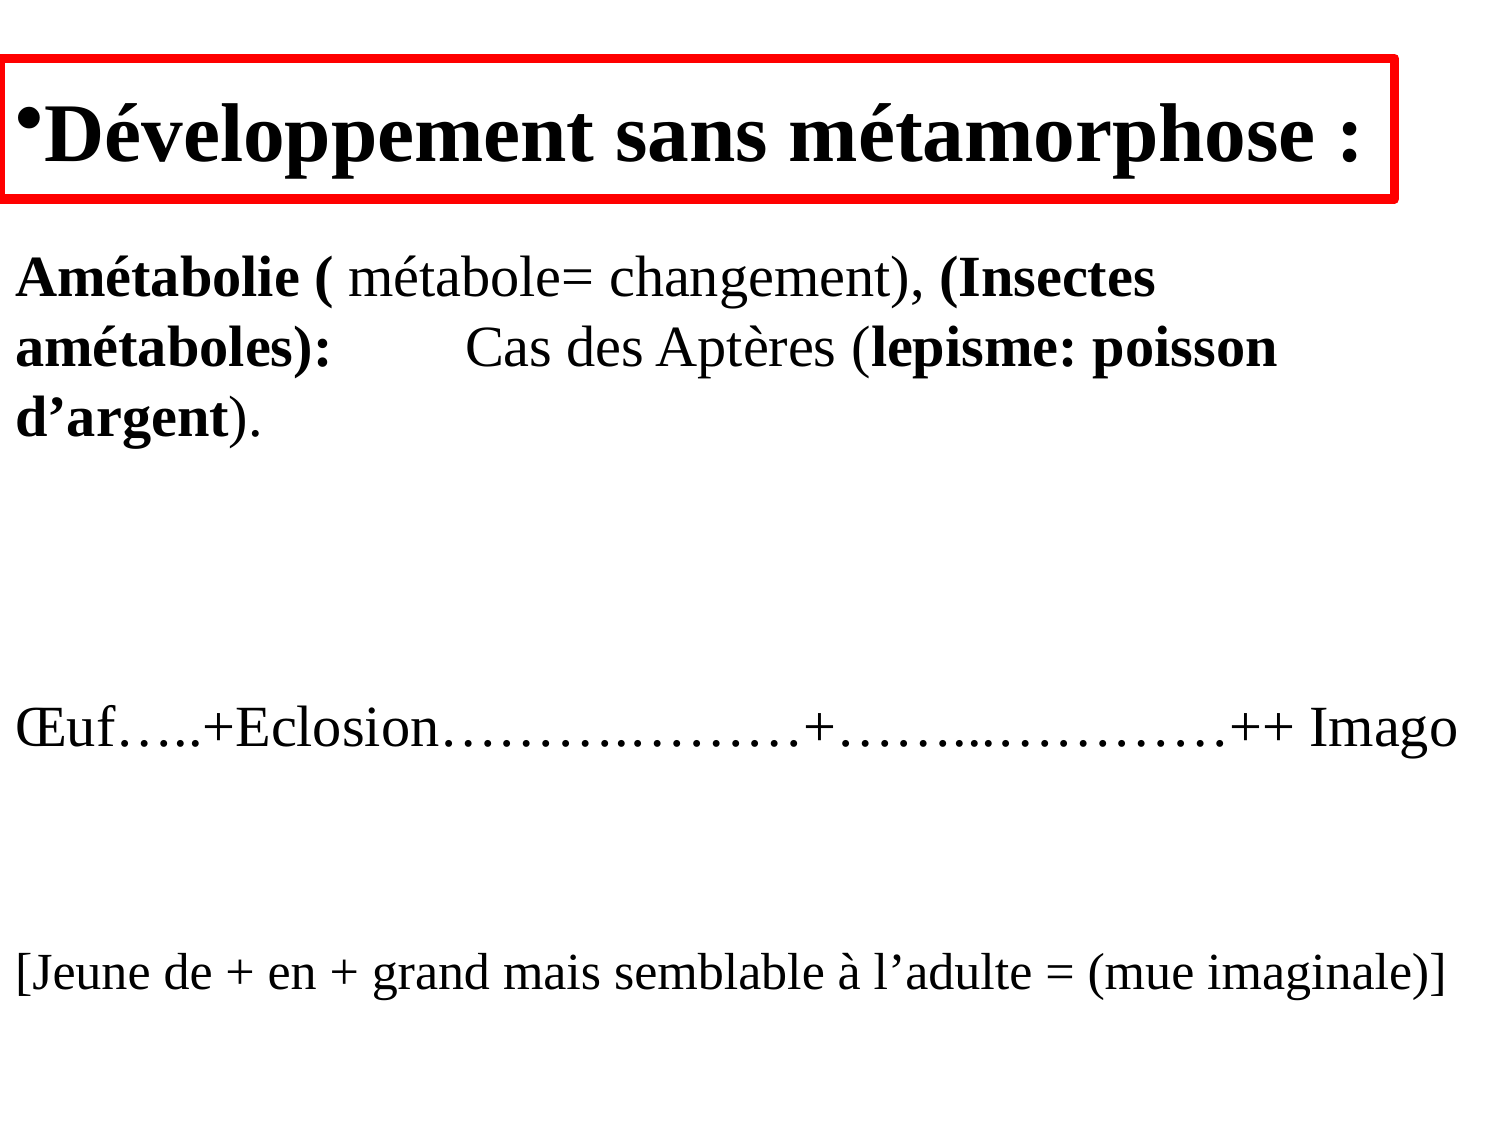

Développement sans métamorphose :

Amétabolie ( métabole= changement), (Insectes amétaboles): 	Cas des Aptères (lepisme: poisson d’argent).

Œuf…..+Eclosion……….………+……...…………++ Imago

[Jeune de + en + grand mais semblable à l’adulte = (mue imaginale)]